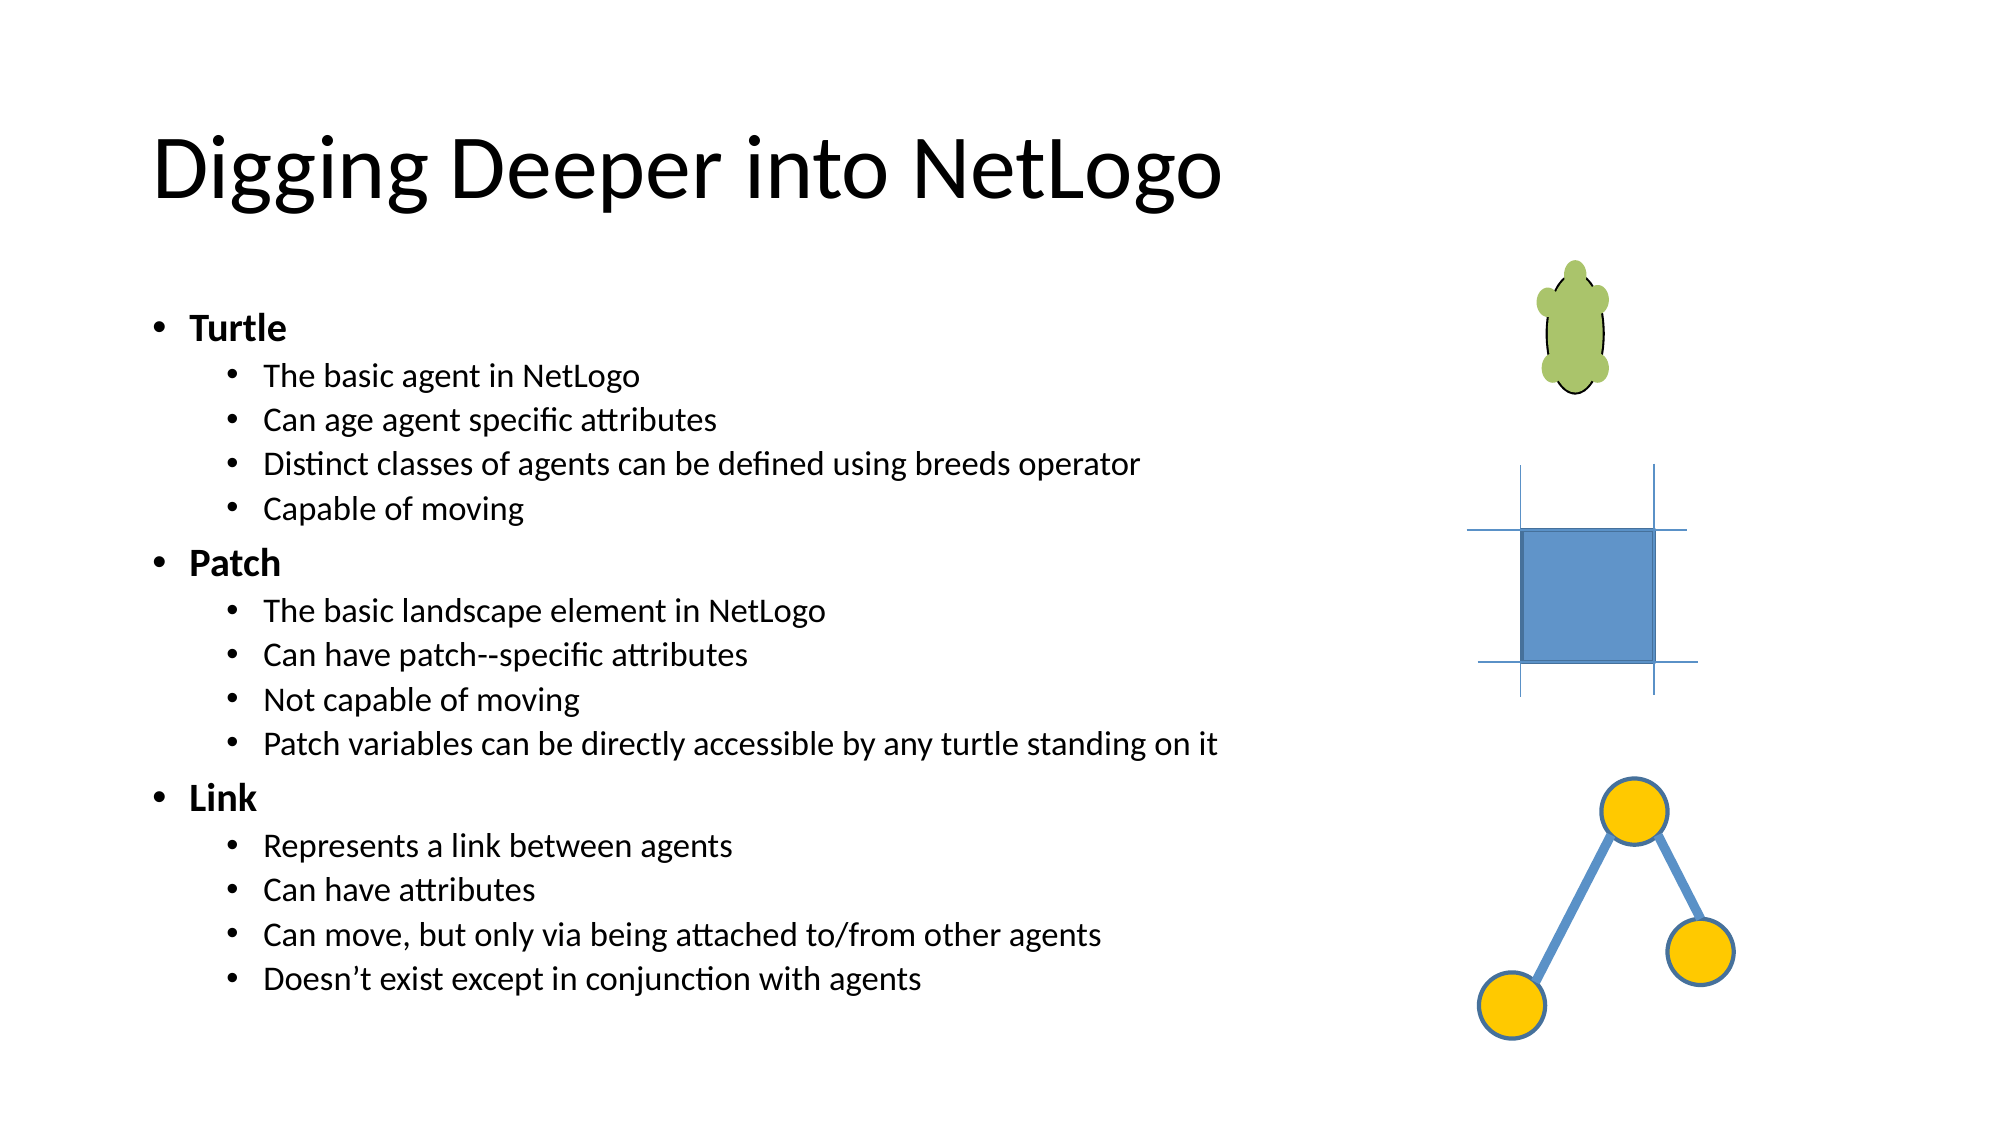

# Digging Deeper into NetLogo

Turtle
The basic agent in NetLogo
Can age agent specific attributes
Distinct classes of agents can be defined using breeds operator
Capable of moving
Patch
The basic landscape element in NetLogo
Can have patch-­‐speciﬁc attributes
Not capable of moving
Patch variables can be directly accessible by any turtle standing on it
Link
Represents a link between agents
Can have attributes
Can move, but only via being attached to/from other agents
Doesn’t exist except in conjunction with agents